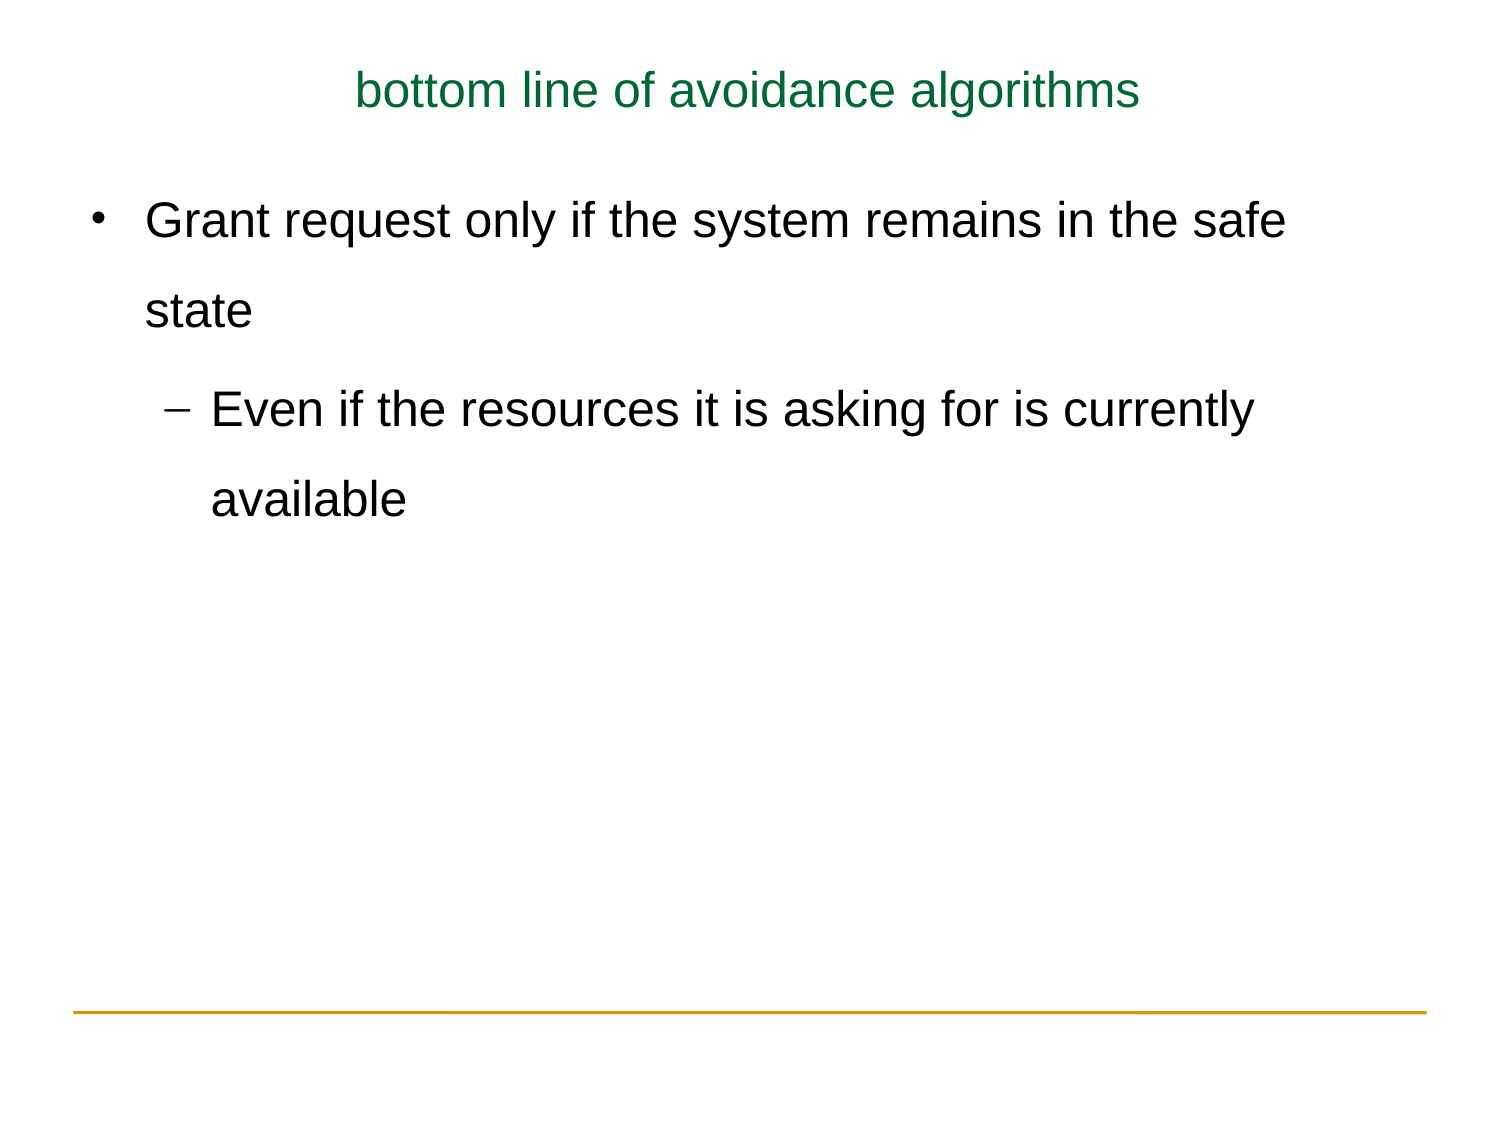

bottom line of avoidance algorithms
Grant request only if the system remains in the safe state
Even if the resources it is asking for is currently available